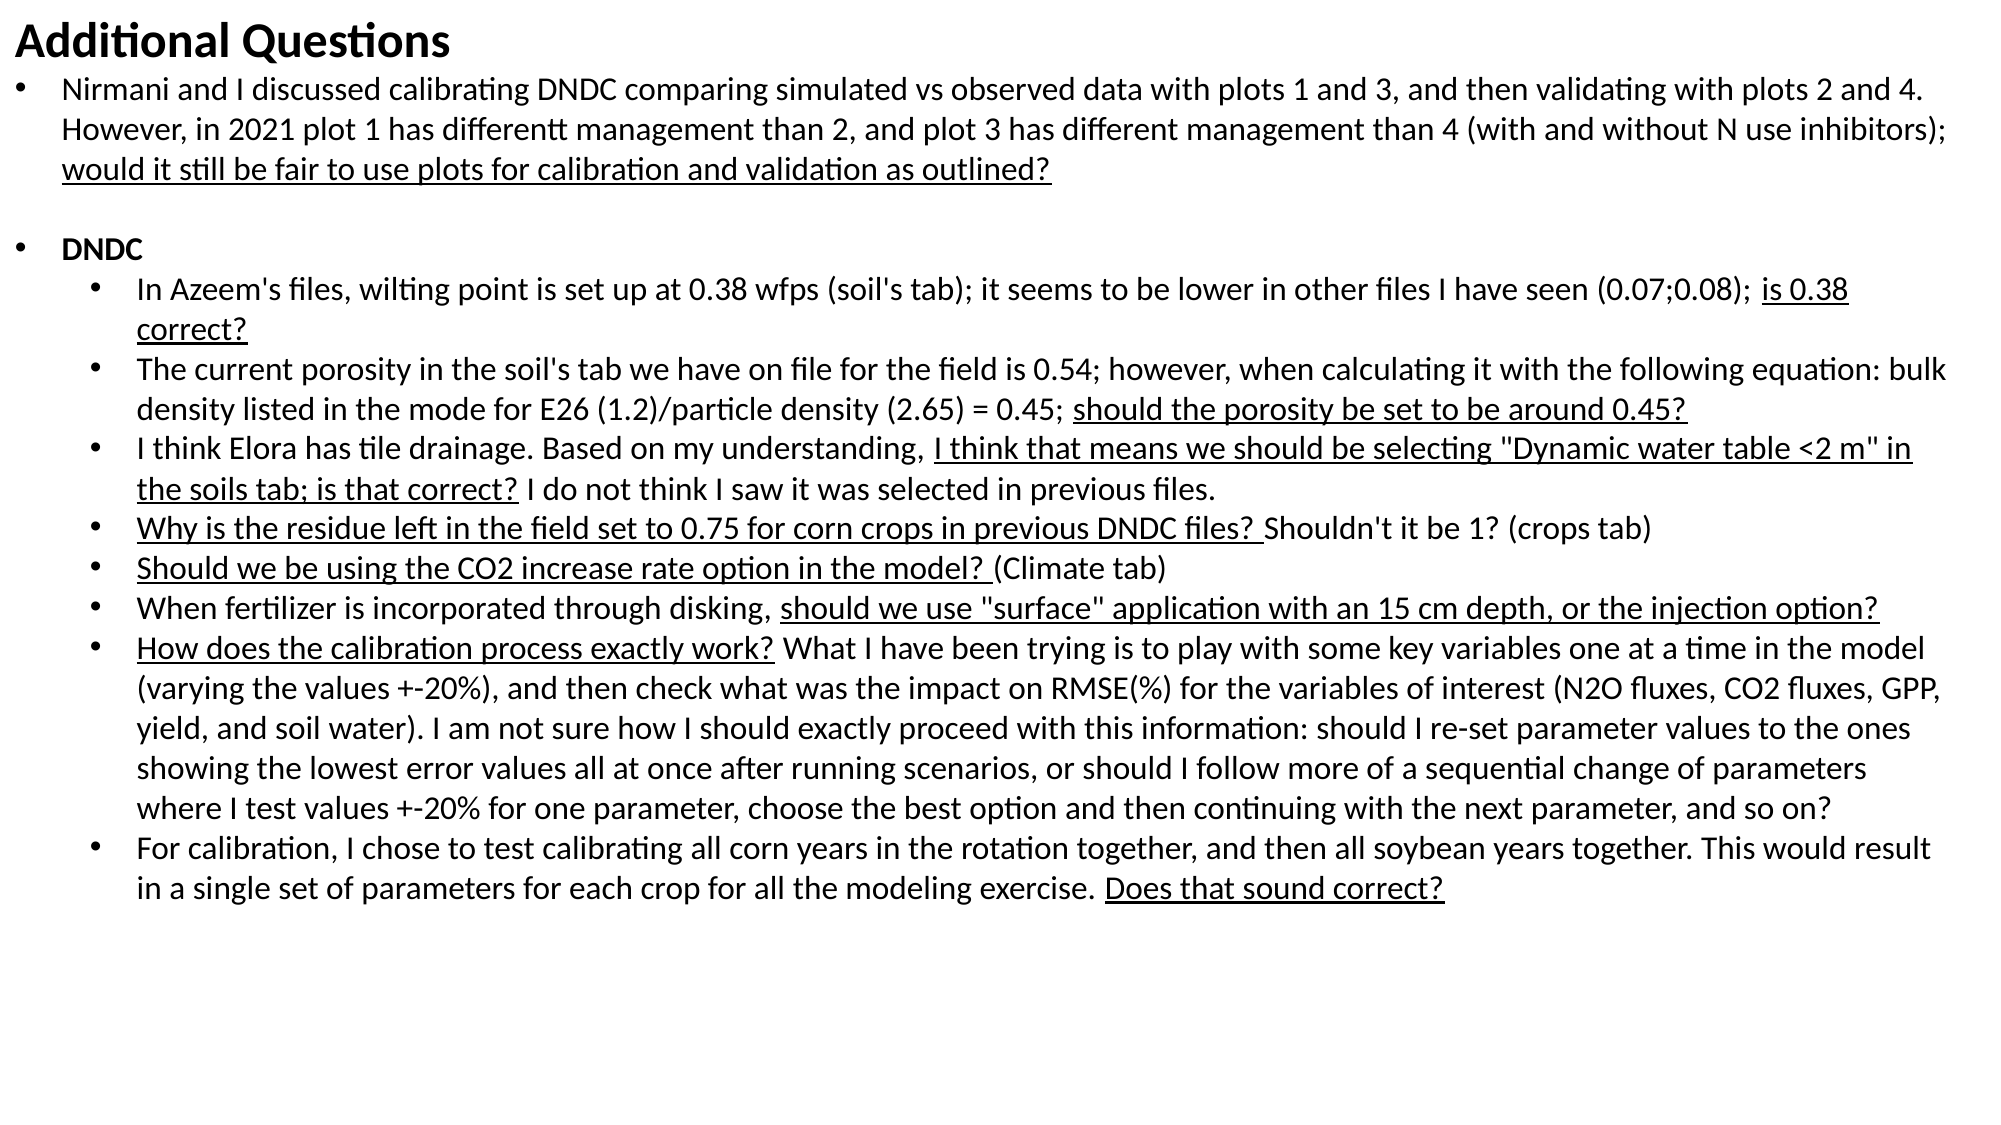

Additional Questions
Nirmani and I discussed calibrating DNDC comparing simulated vs observed data with plots 1 and 3, and then validating with plots 2 and 4. However, in 2021 plot 1 has differentt management than 2, and plot 3 has different management than 4 (with and without N use inhibitors); would it still be fair to use plots for calibration and validation as outlined?

DNDC
In Azeem's files, wilting point is set up at 0.38 wfps (soil's tab); it seems to be lower in other files I have seen (0.07;0.08); is 0.38 correct?
The current porosity in the soil's tab we have on file for the field is 0.54; however, when calculating it with the following equation: bulk density listed in the mode for E26 (1.2)/particle density (2.65) = 0.45; should the porosity be set to be around 0.45?
I think Elora has tile drainage. Based on my understanding, I think that means we should be selecting "Dynamic water table <2 m" in the soils tab; is that correct? I do not think I saw it was selected in previous files.
Why is the residue left in the field set to 0.75 for corn crops in previous DNDC files? Shouldn't it be 1? (crops tab)
Should we be using the CO2 increase rate option in the model? (Climate tab)
When fertilizer is incorporated through disking, should we use "surface" application with an 15 cm depth, or the injection option?
How does the calibration process exactly work? What I have been trying is to play with some key variables one at a time in the model (varying the values +-20%), and then check what was the impact on RMSE(%) for the variables of interest (N2O fluxes, CO2 fluxes, GPP, yield, and soil water). I am not sure how I should exactly proceed with this information: should I re-set parameter values to the ones showing the lowest error values all at once after running scenarios, or should I follow more of a sequential change of parameters where I test values +-20% for one parameter, choose the best option and then continuing with the next parameter, and so on?
For calibration, I chose to test calibrating all corn years in the rotation together, and then all soybean years together. This would result in a single set of parameters for each crop for all the modeling exercise. Does that sound correct?